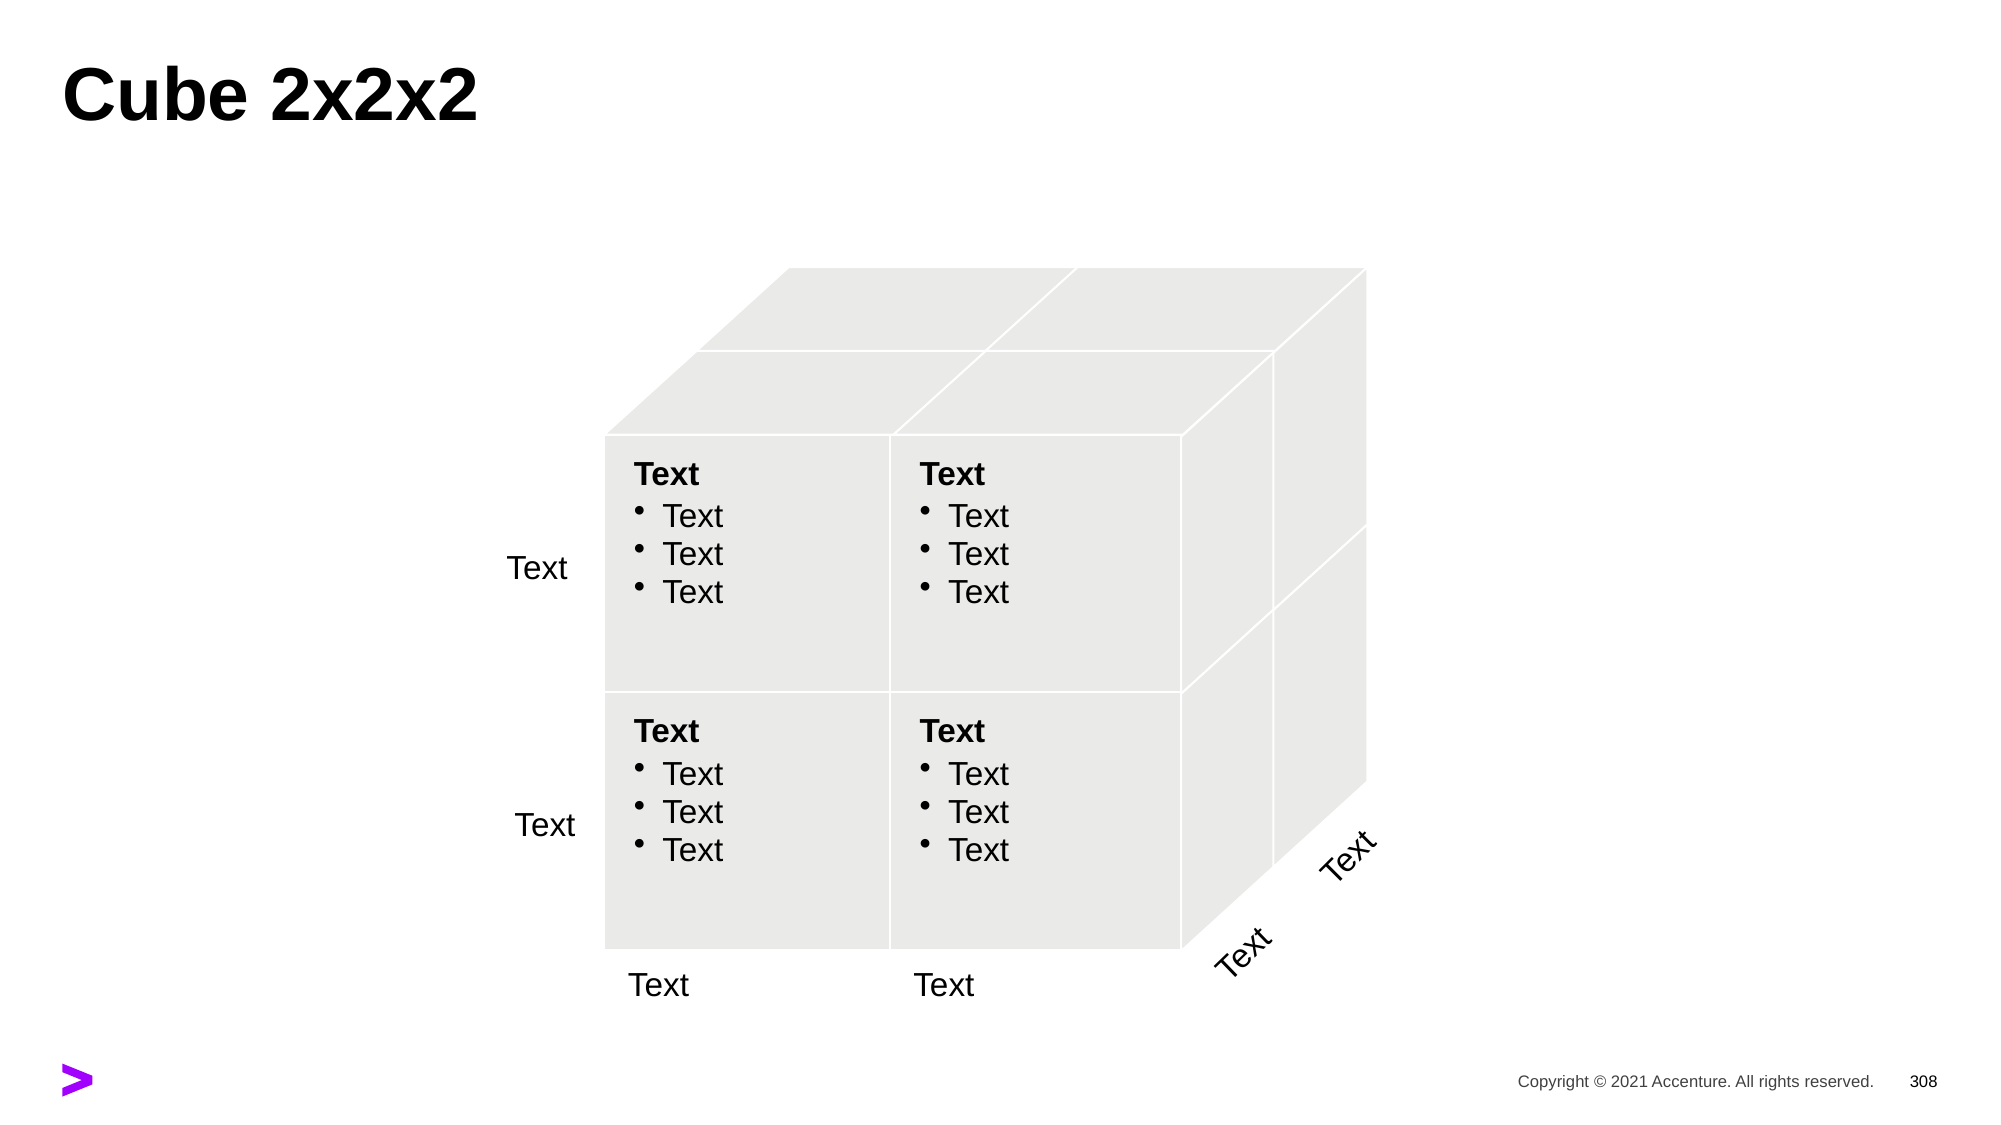

# Cube 2x2x2

Text
Text
Text
Text
Text
Text
Text
Text

Text

Text
Text
Text
Text
Text
Text
Text
Text

Text
Text
Text
Text
Text
Copyright © 2021 Accenture. All rights reserved.
308